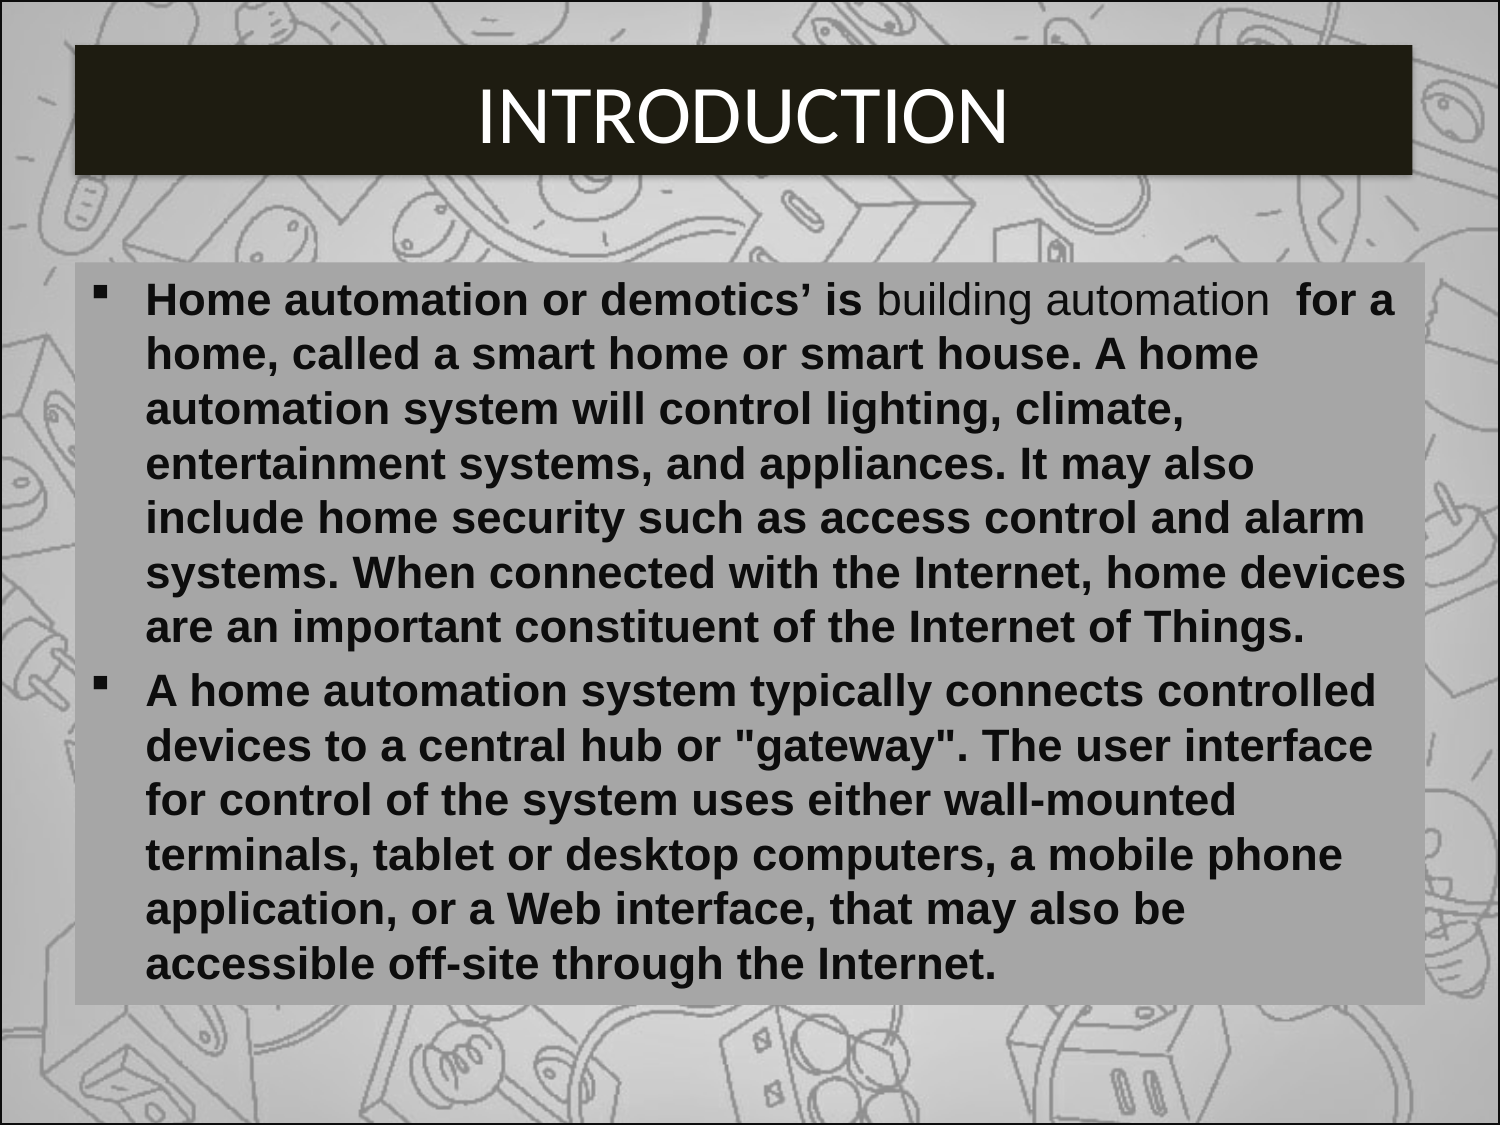

# INTRODUCTION
Home automation or demotics’ is building automation  for a home, called a smart home or smart house. A home automation system will control lighting, climate, entertainment systems, and appliances. It may also include home security such as access control and alarm systems. When connected with the Internet, home devices are an important constituent of the Internet of Things.
A home automation system typically connects controlled devices to a central hub or "gateway". The user interface  for control of the system uses either wall-mounted terminals, tablet or desktop computers, a mobile phone application, or a Web interface, that may also be accessible off-site through the Internet.